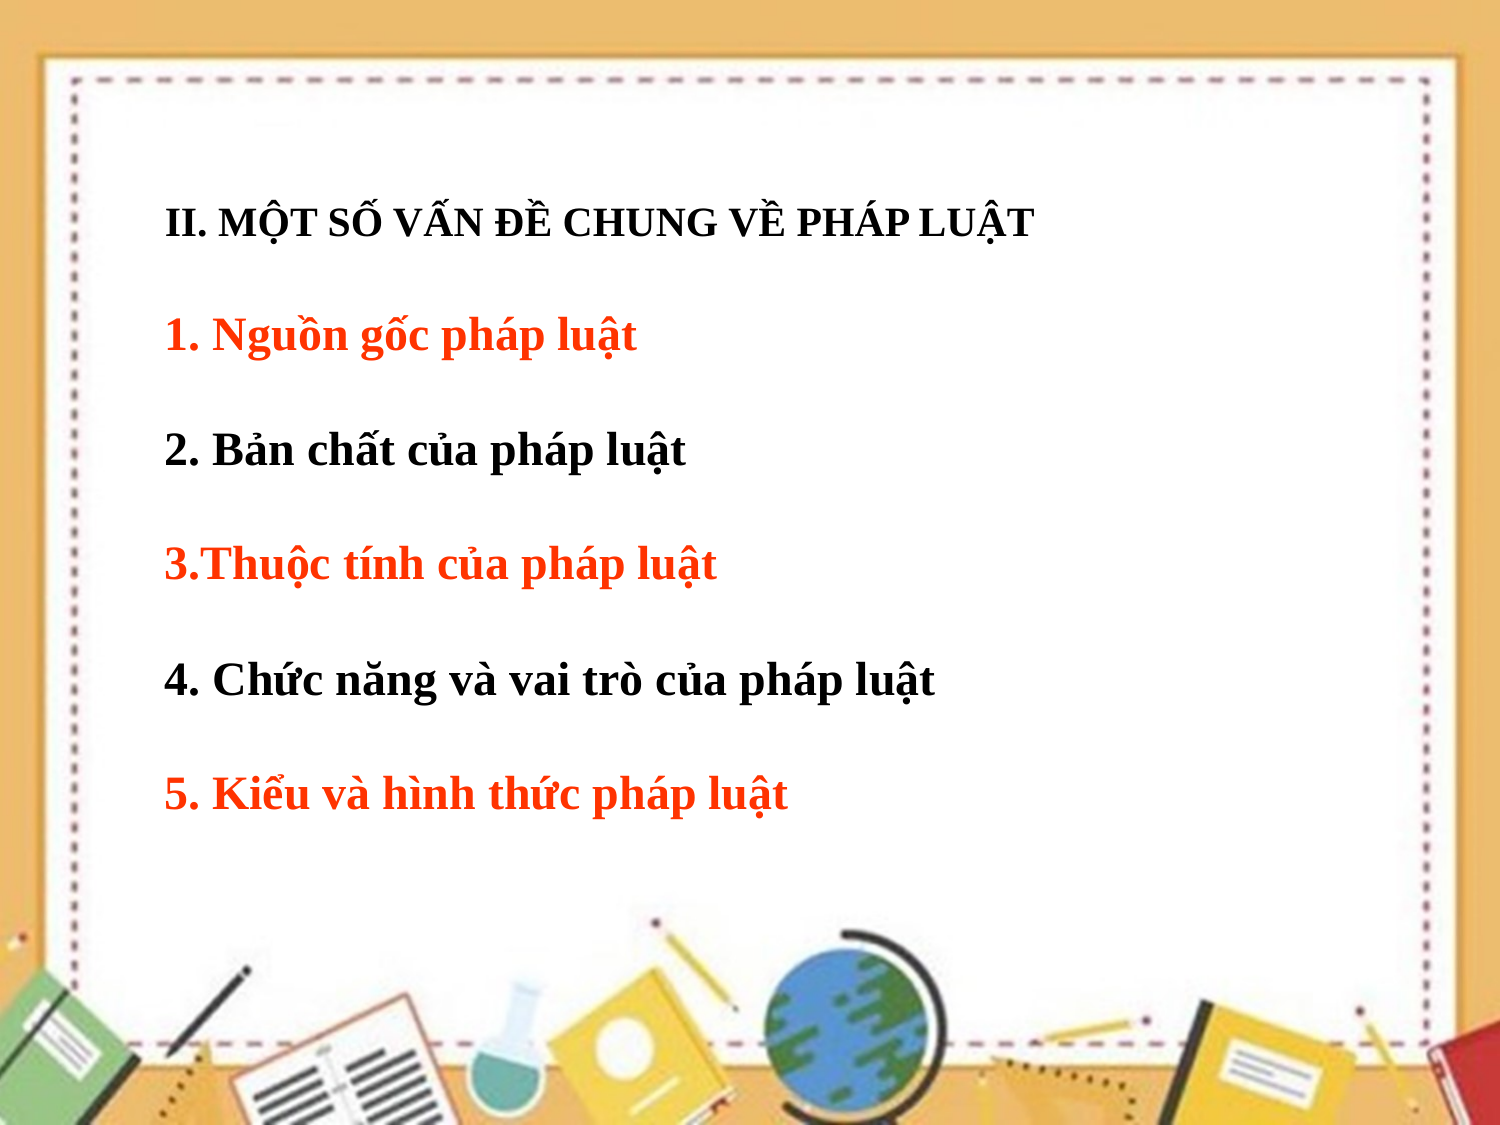

II. MỘT SỐ VẤN ĐỀ CHUNG VỀ PHÁP LUẬT
1. Nguồn gốc pháp luật
2. Bản chất của pháp luật
3.Thuộc tính của pháp luật
4. Chức năng và vai trò của pháp luật
5. Kiểu và hình thức pháp luật